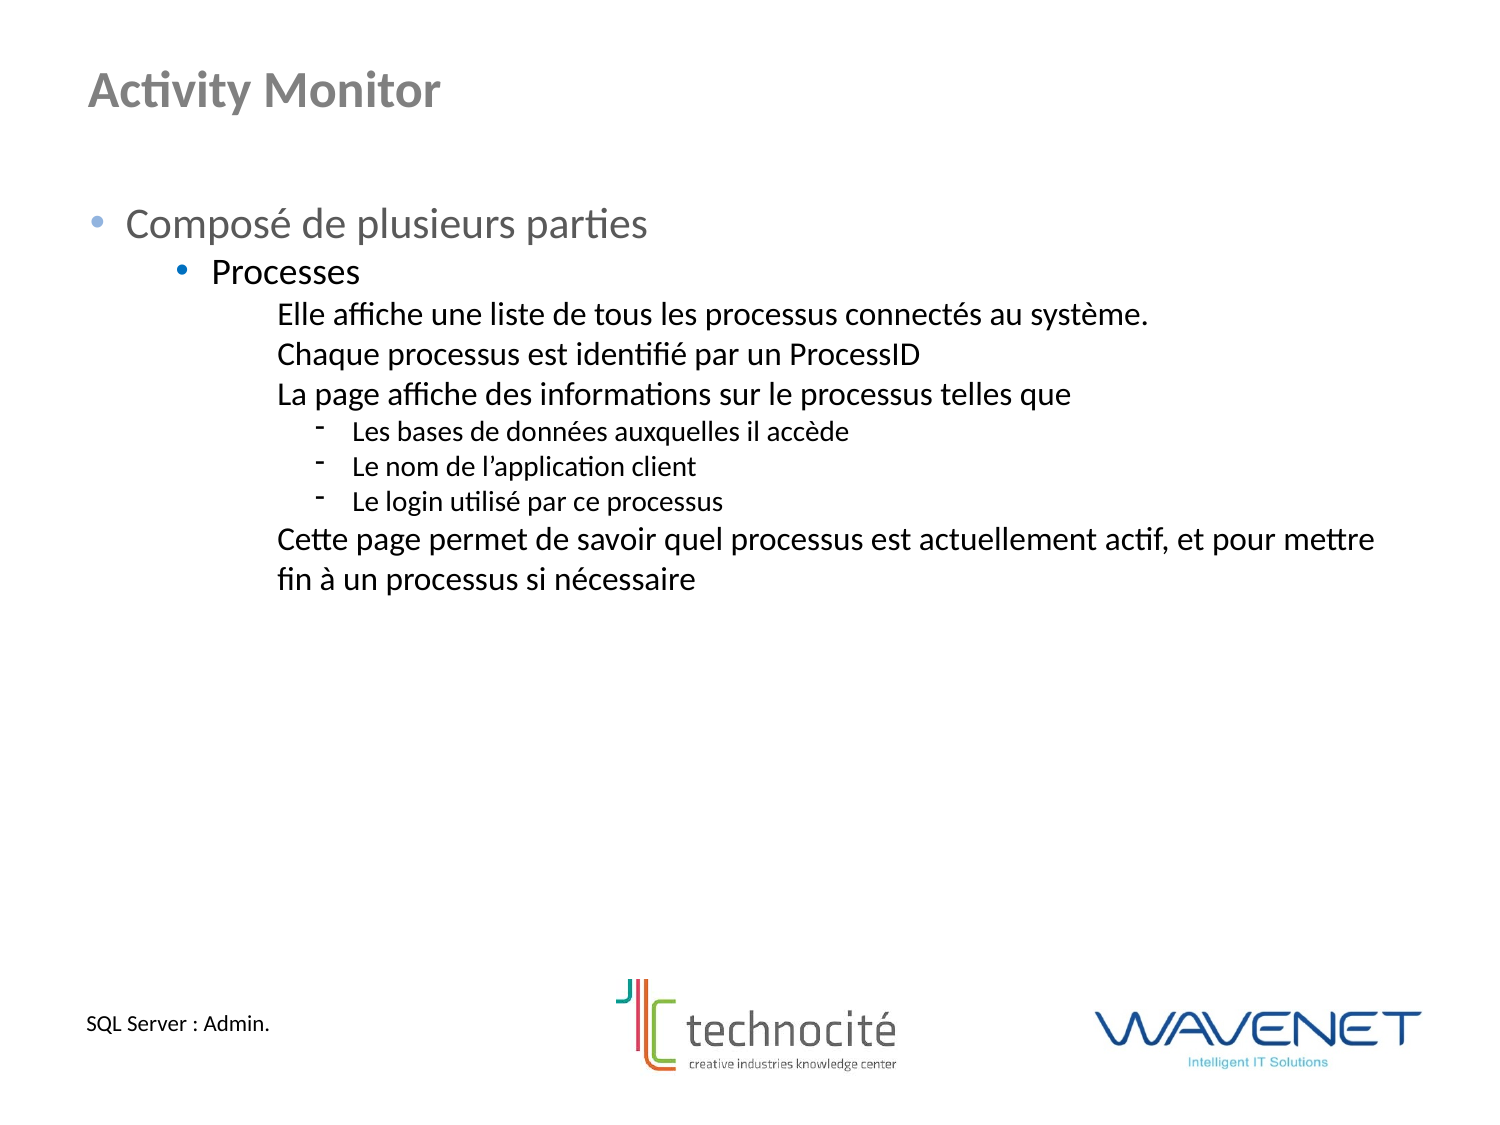

Activity Monitor
Composé de plusieurs parties
Processes
Elle affiche une liste de tous les processus connectés au système.
Chaque processus est identifié par un ProcessID
La page affiche des informations sur le processus telles que
Les bases de données auxquelles il accède
Le nom de l’application client
Le login utilisé par ce processus
Cette page permet de savoir quel processus est actuellement actif, et pour mettre fin à un processus si nécessaire

SQL Server : Admin.